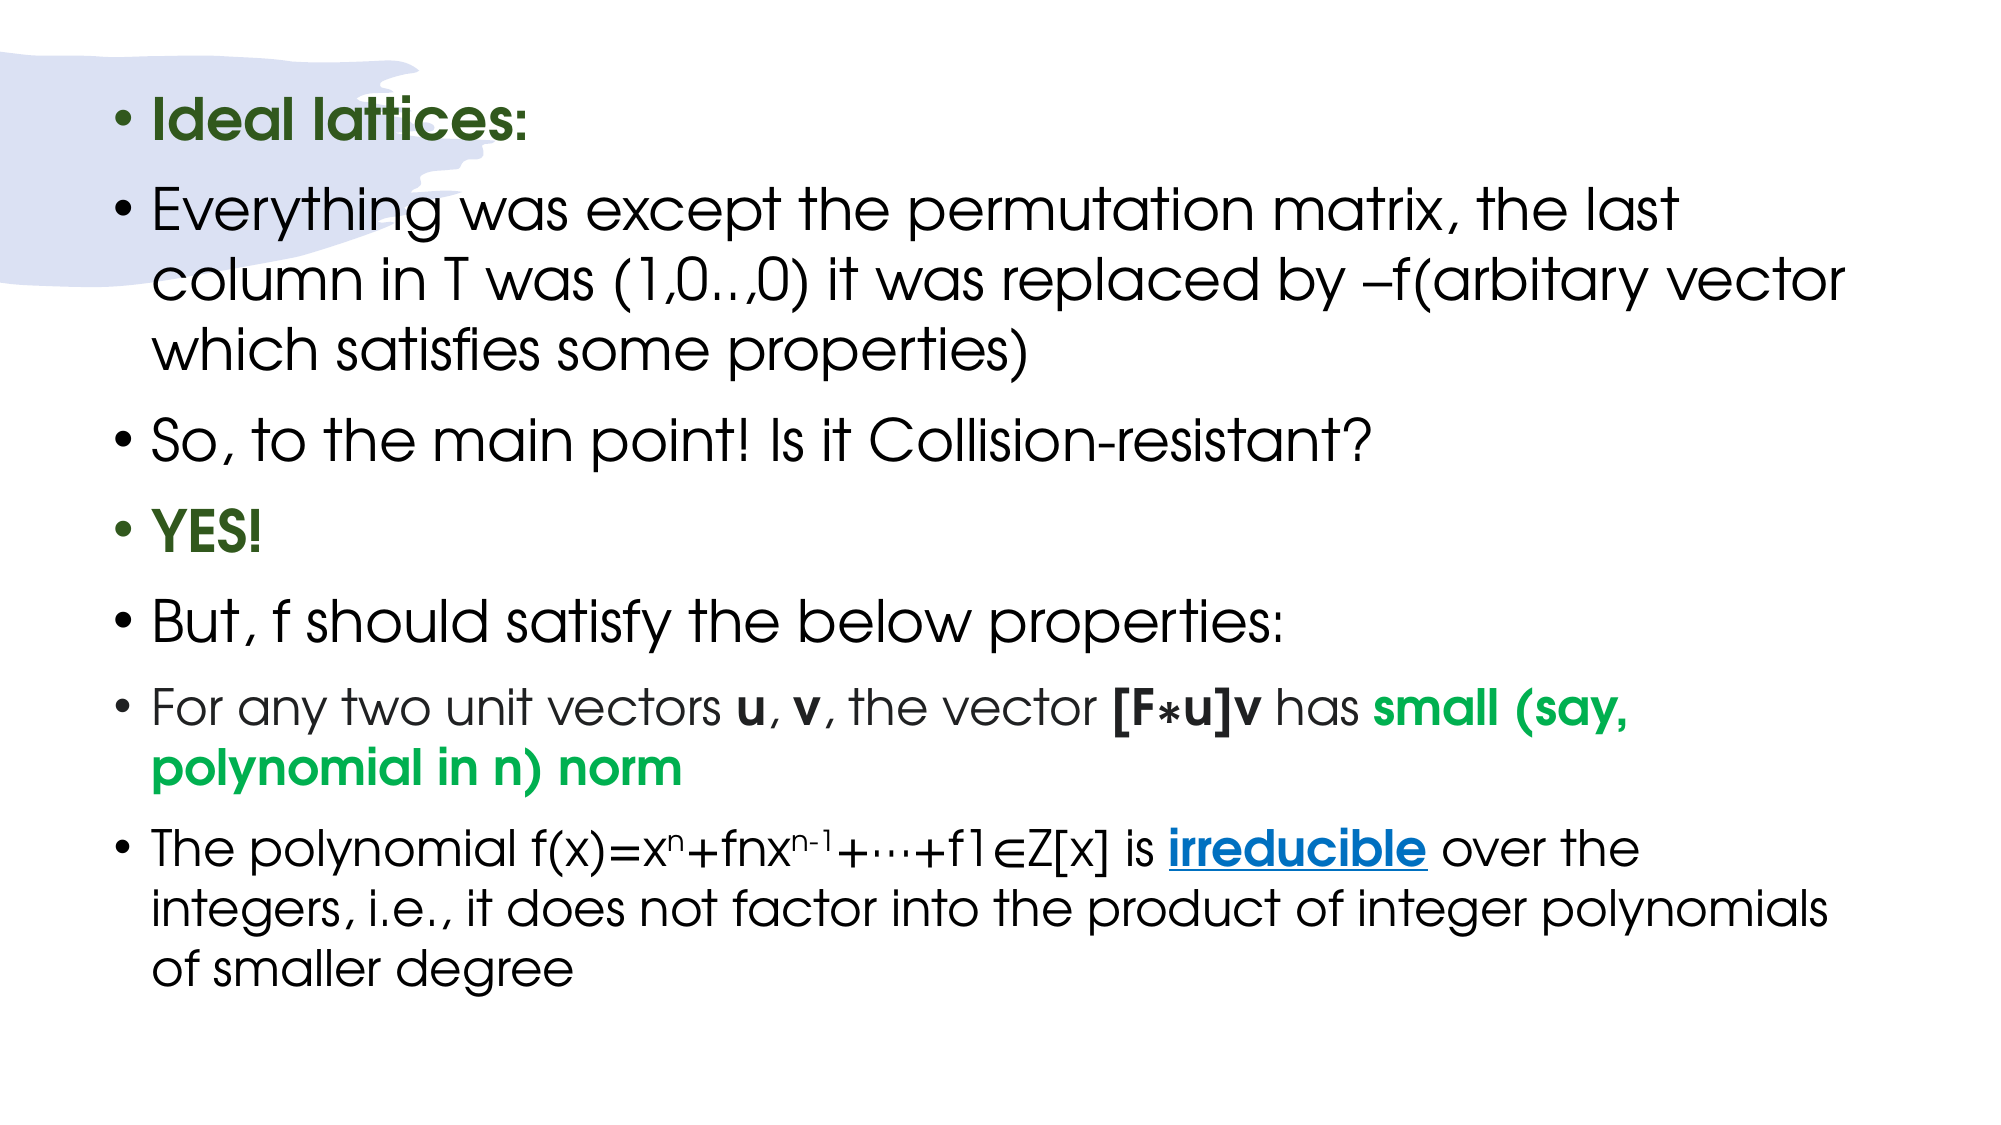

#
Ideal lattices:
Everything was except the permutation matrix, the last column in T was (1,0..,0) it was replaced by –f(arbitary vector which satisfies some properties)
So, to the main point! Is it Collision-resistant?
YES!
But, f should satisfy the below properties:
For any two unit vectors u, v, the vector [F∗u]v has small (say, polynomial in n) norm
The polynomial f(x)=xn+fnxn-1+⋯+f1∈Z[x] is irreducible over the integers, i.e., it does not factor into the product of integer polynomials of smaller degree